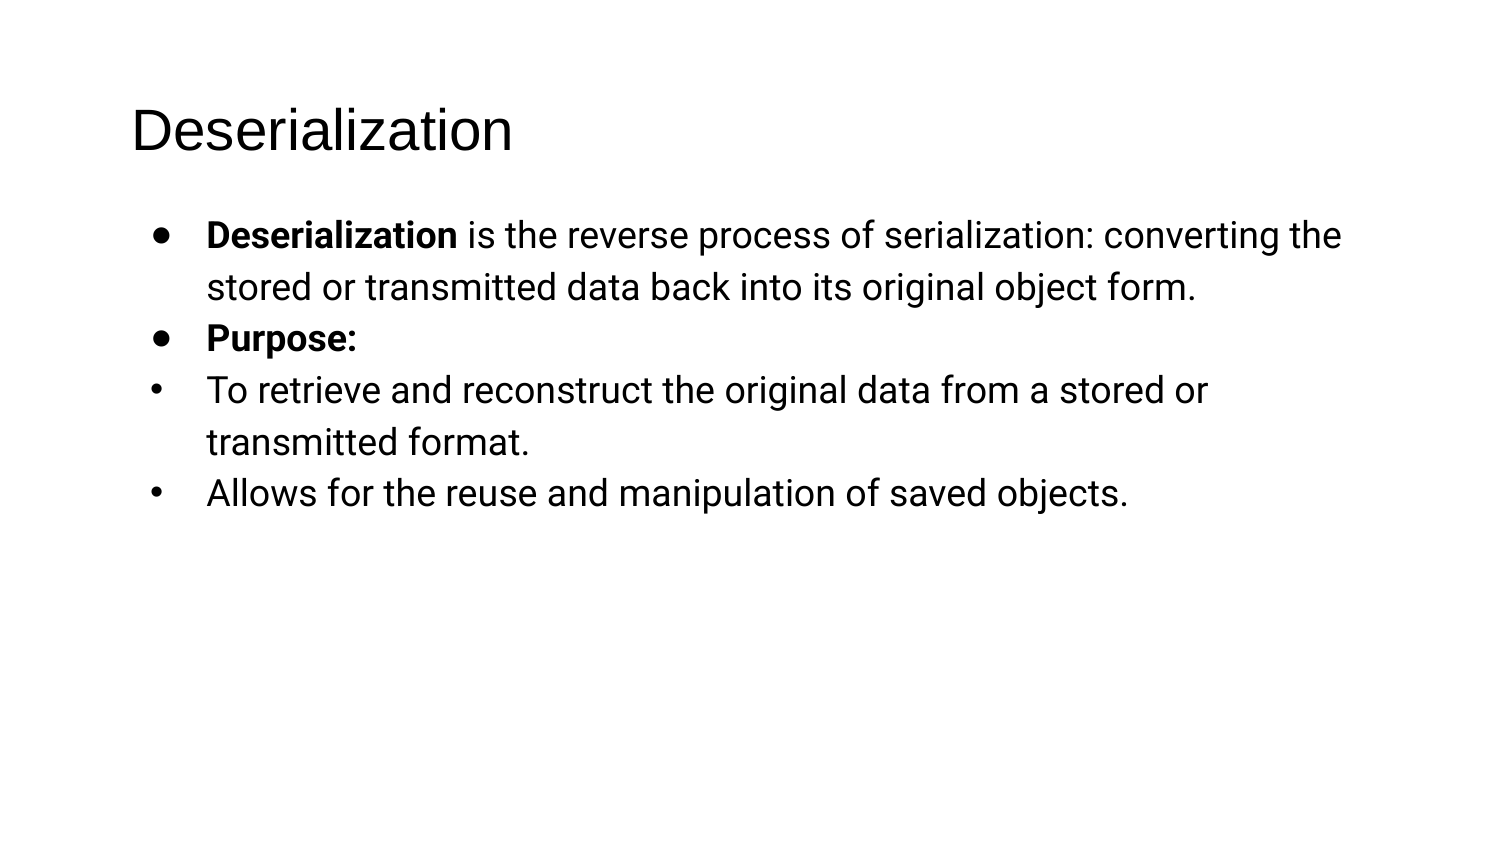

# Deserialization
Deserialization is the reverse process of serialization: converting the stored or transmitted data back into its original object form.
Purpose:
To retrieve and reconstruct the original data from a stored or transmitted format.
Allows for the reuse and manipulation of saved objects.